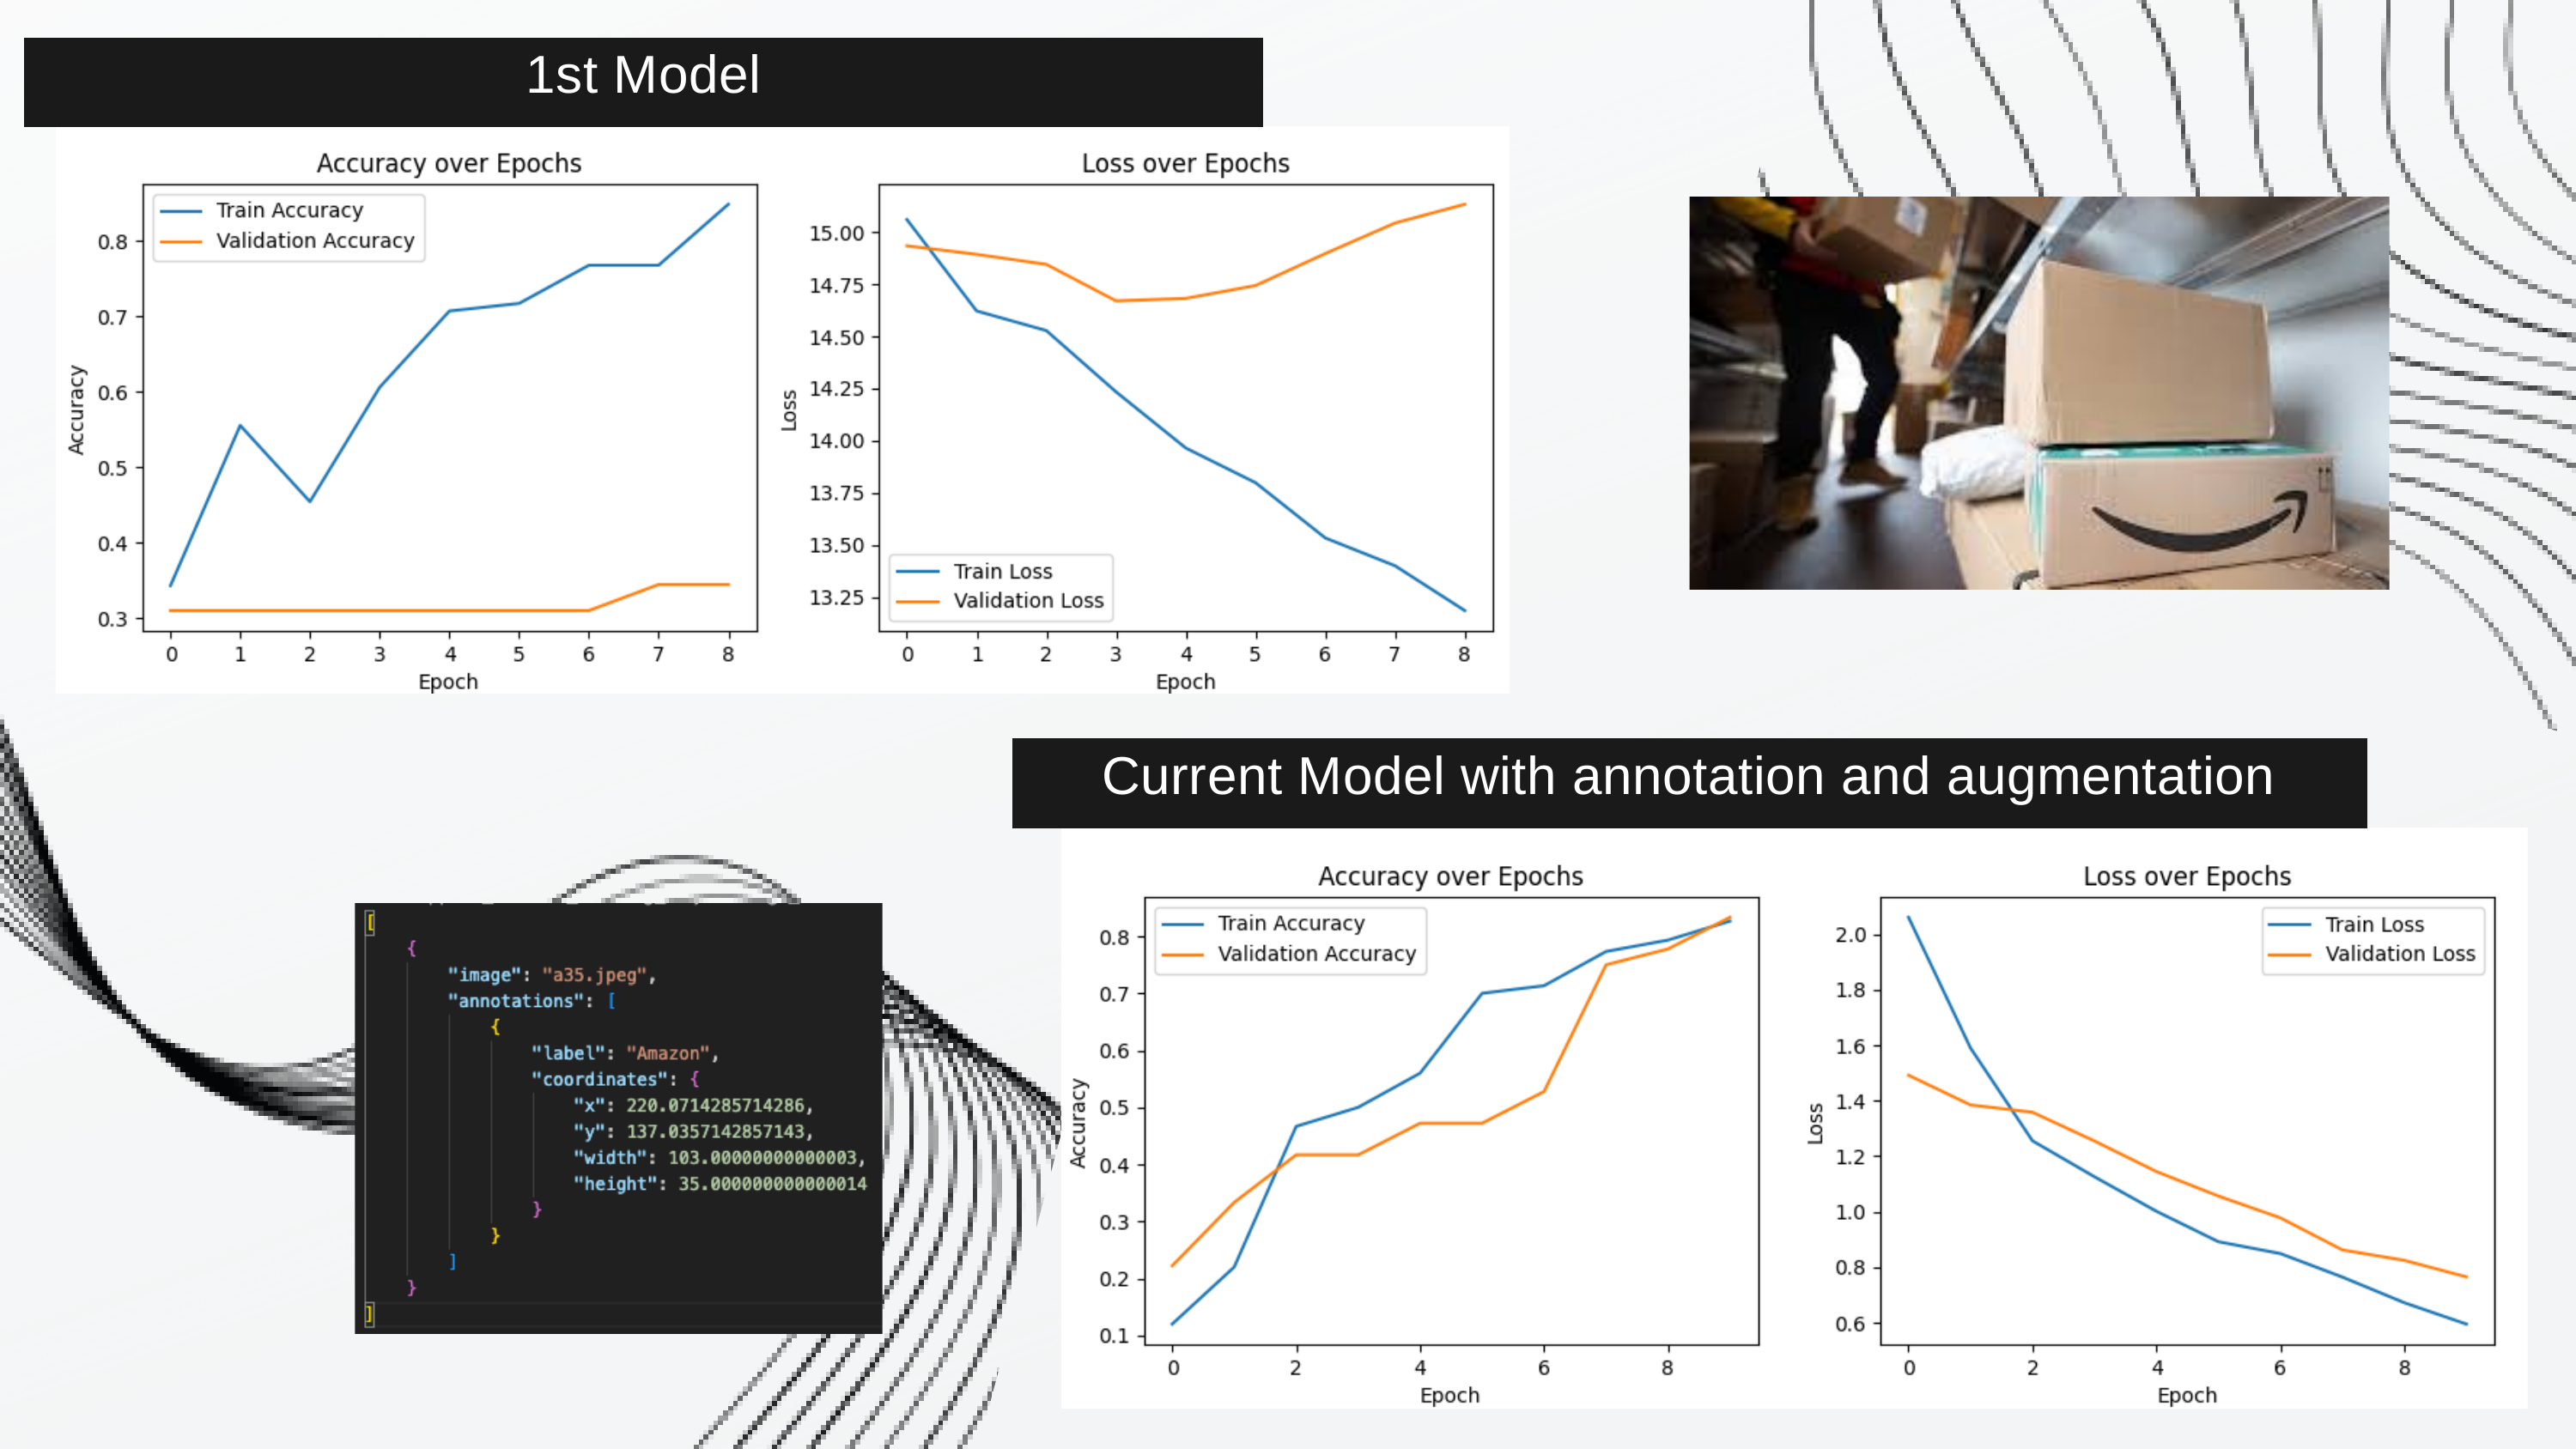

1st Model

Current Model with annotation and augmentation